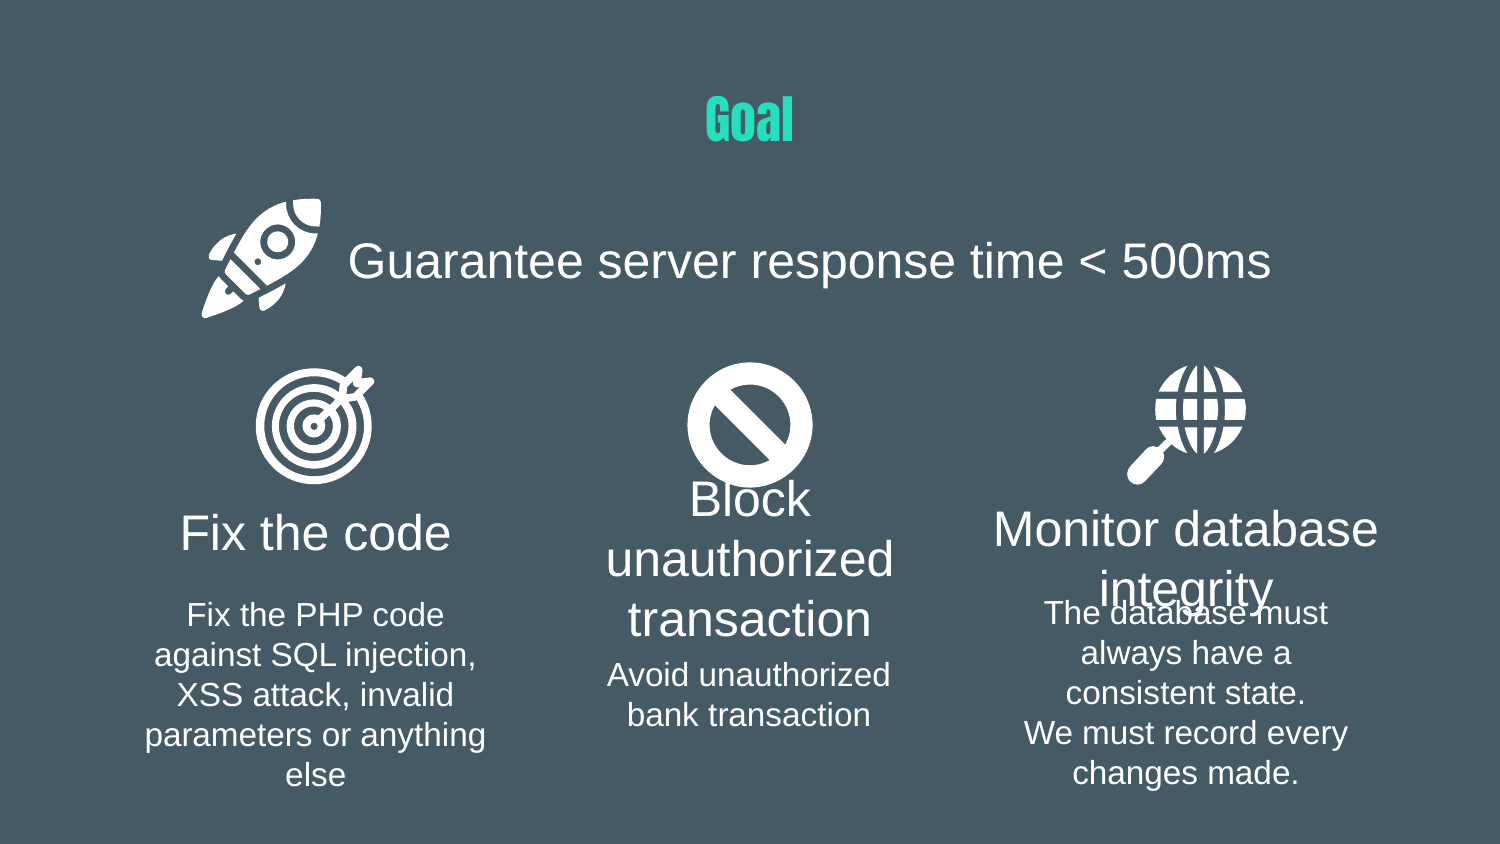

# Goal

Guarantee server response time < 500ms

Fix the code
Block unauthorized transaction
Monitor database integrity
The database must always have a consistent state.
We must record every changes made.
Fix the PHP code against SQL injection, XSS attack, invalid parameters or anything else
Avoid unauthorized bank transaction